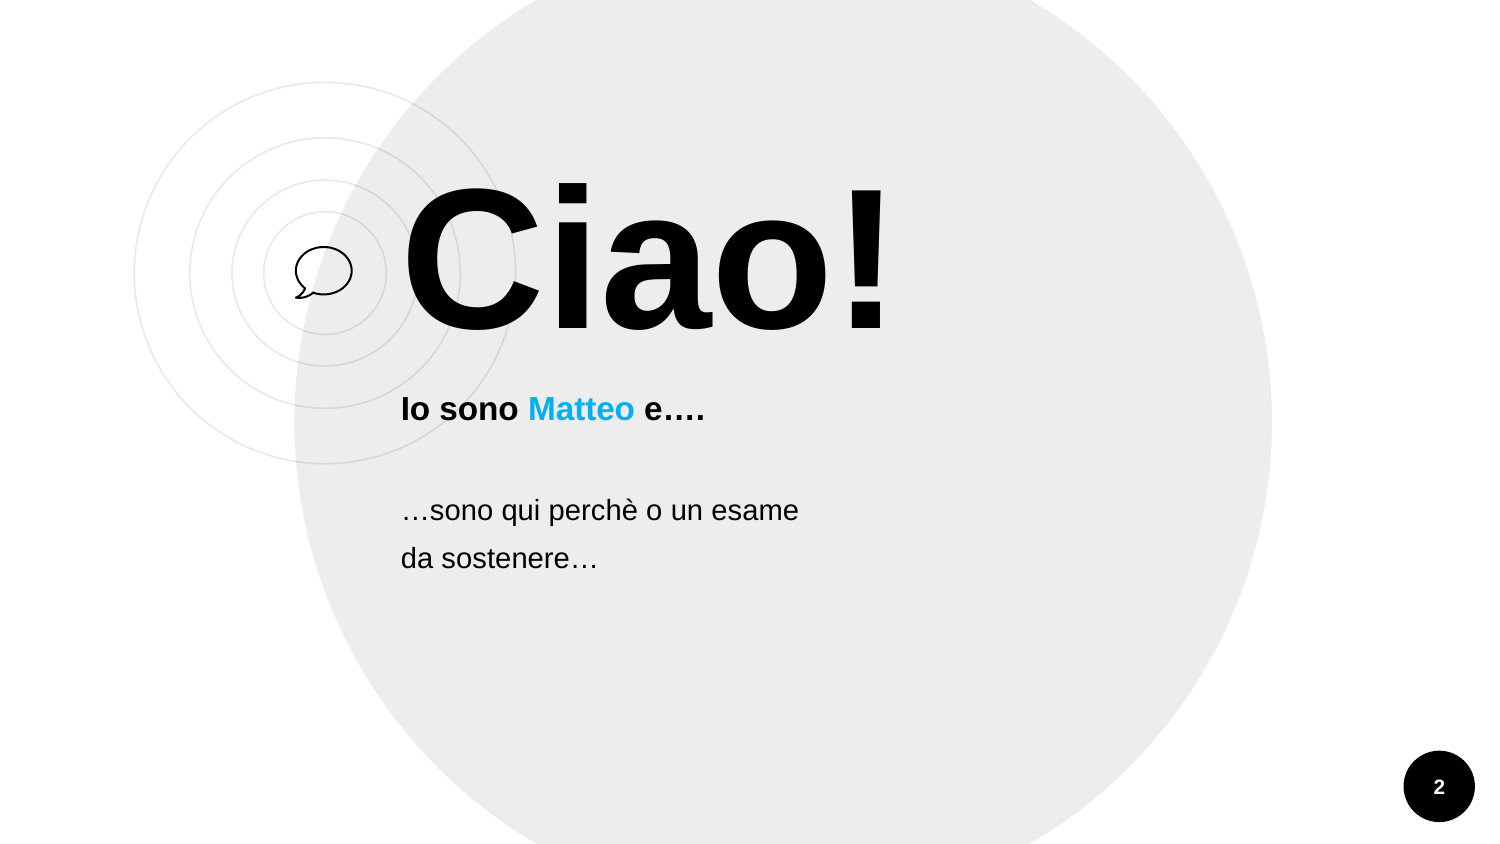

Ciao!

Io sono Matteo e….

…sono qui perchè o un esame
da sostenere…
2